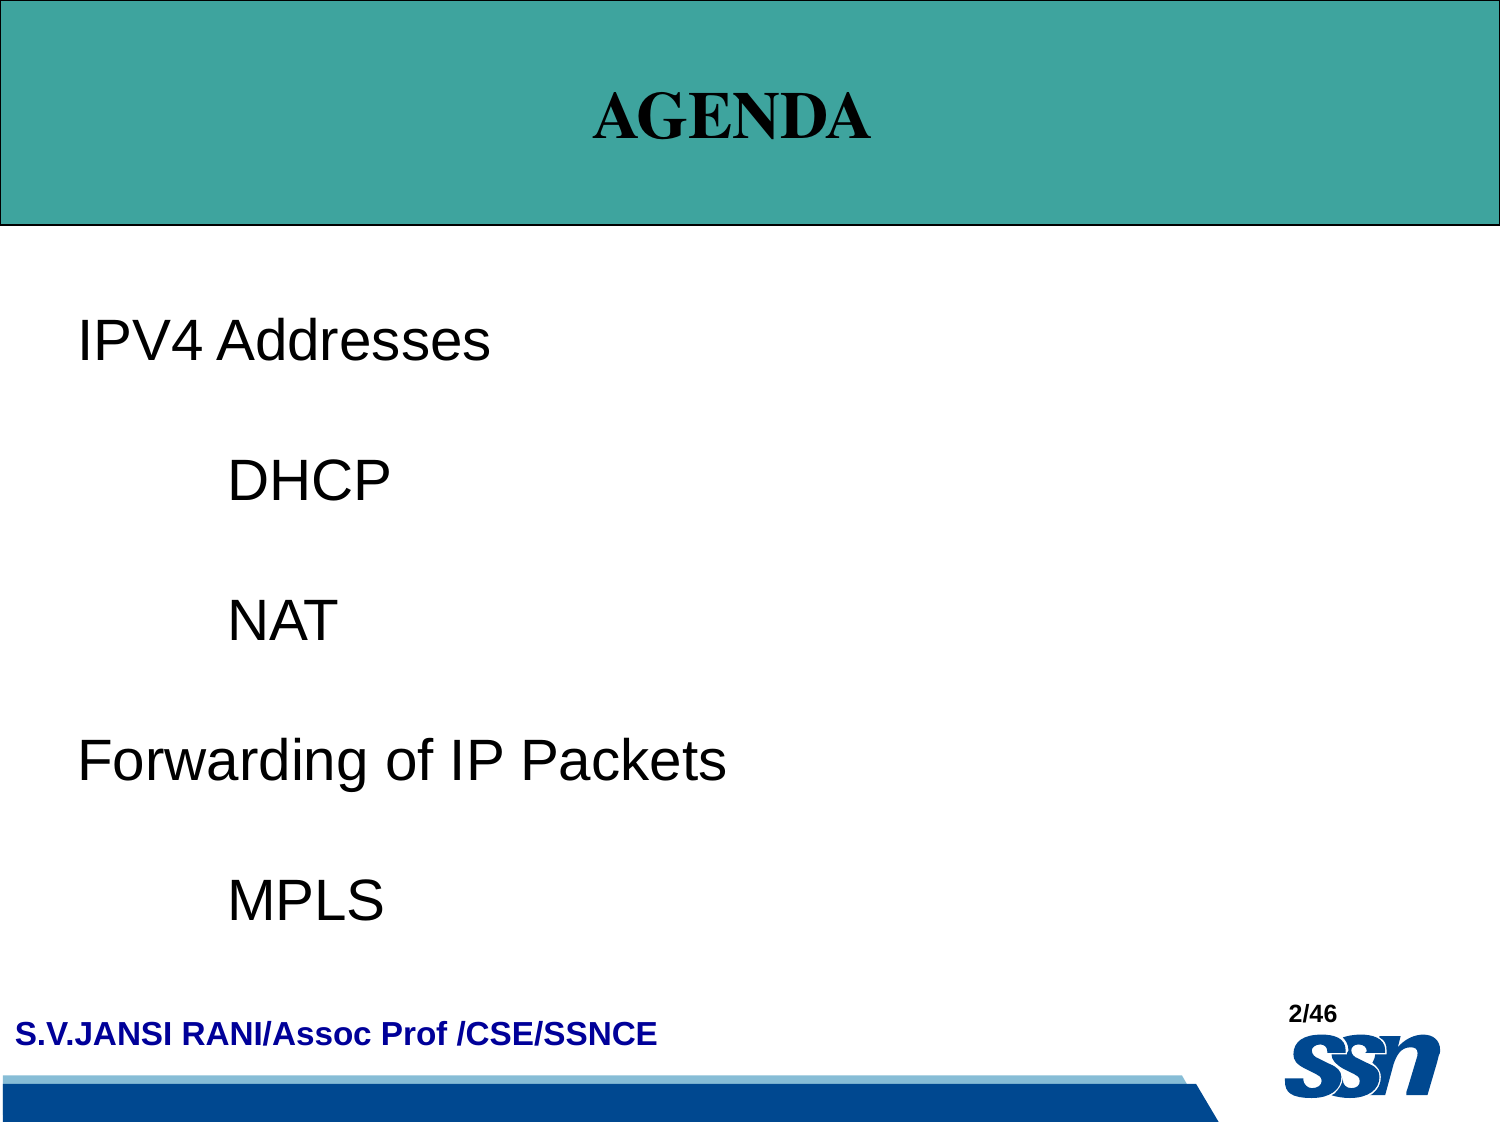

AGENDA

IPV4 Addresses

DHCP

NAT

Forwarding of IP Packets

	MPLS